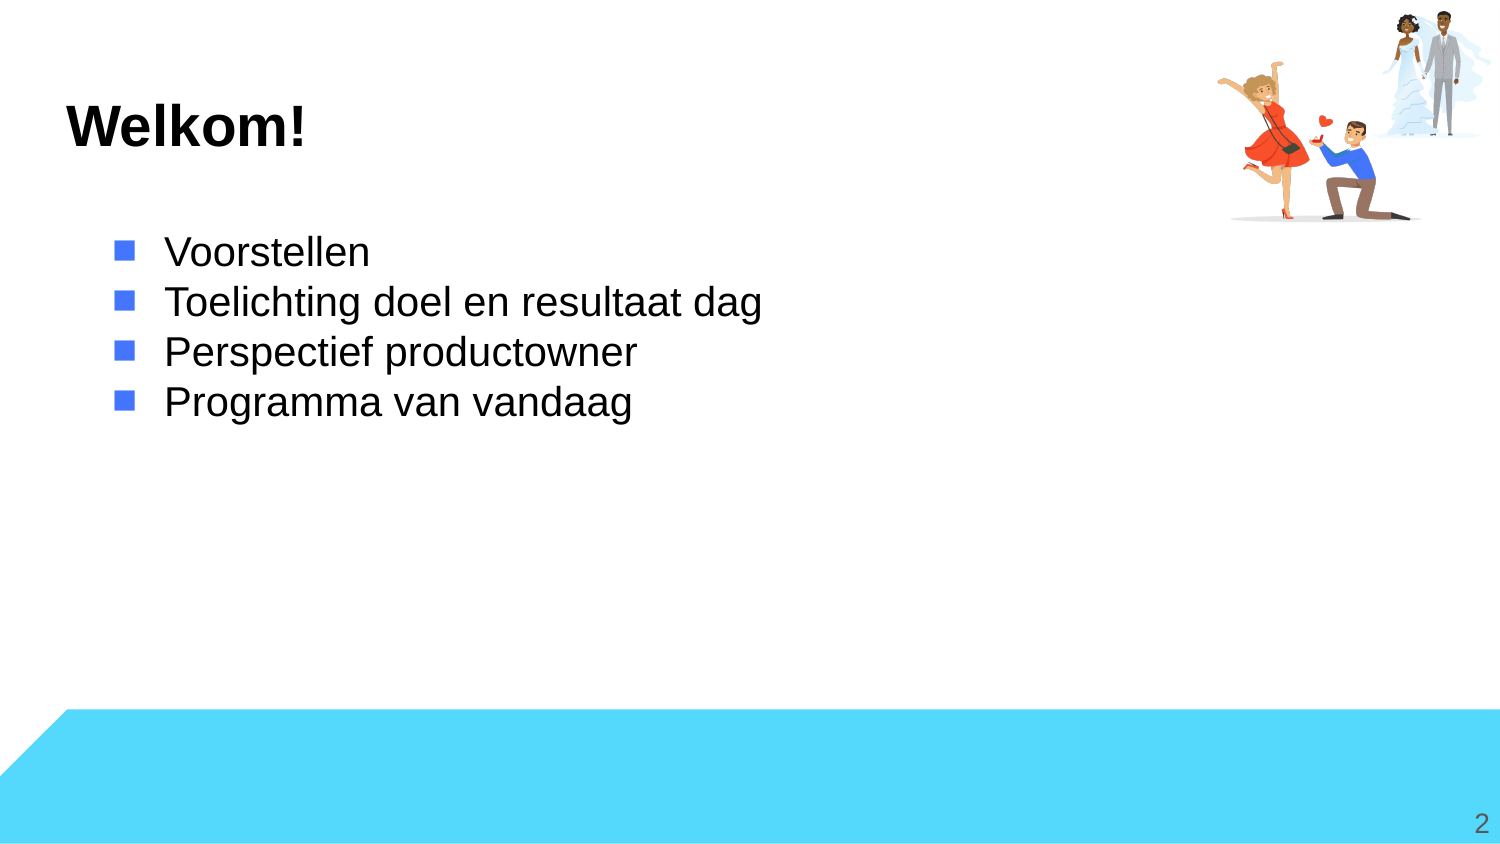

# Welkom!
Voorstellen
Toelichting doel en resultaat dag
Perspectief productowner
Programma van vandaag